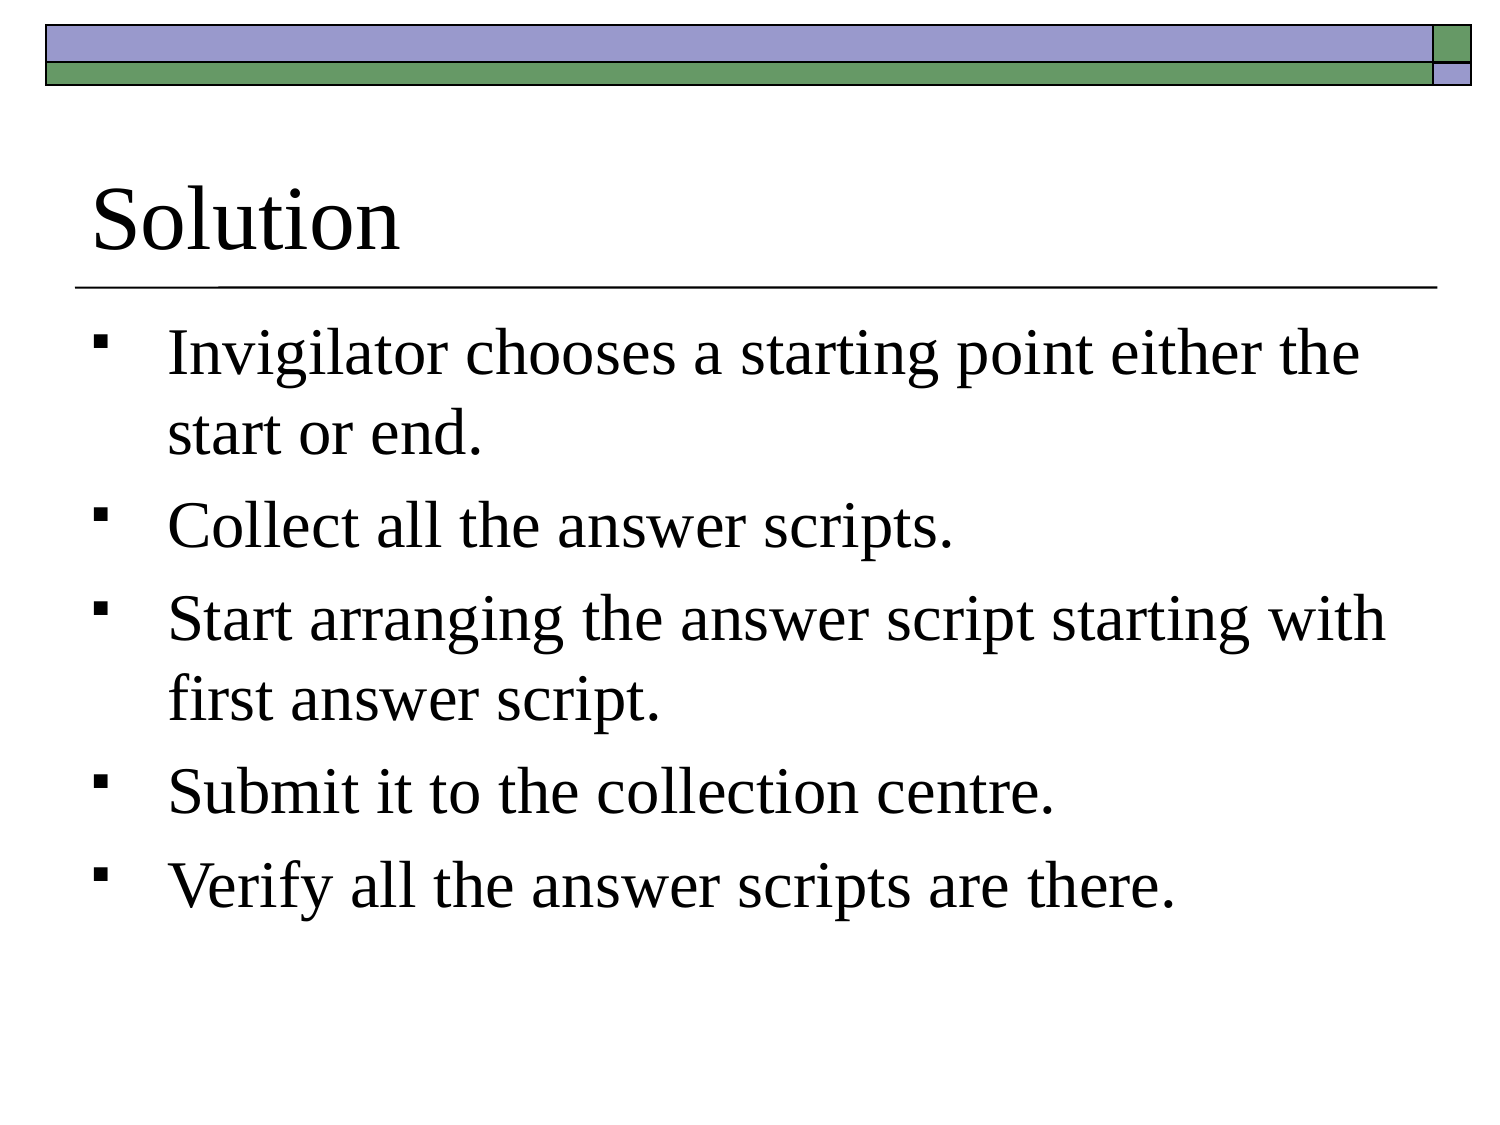

# Solution
Invigilator chooses a starting point either the start or end.
Collect all the answer scripts.
Start arranging the answer script starting with first answer script.
Submit it to the collection centre.
Verify all the answer scripts are there.